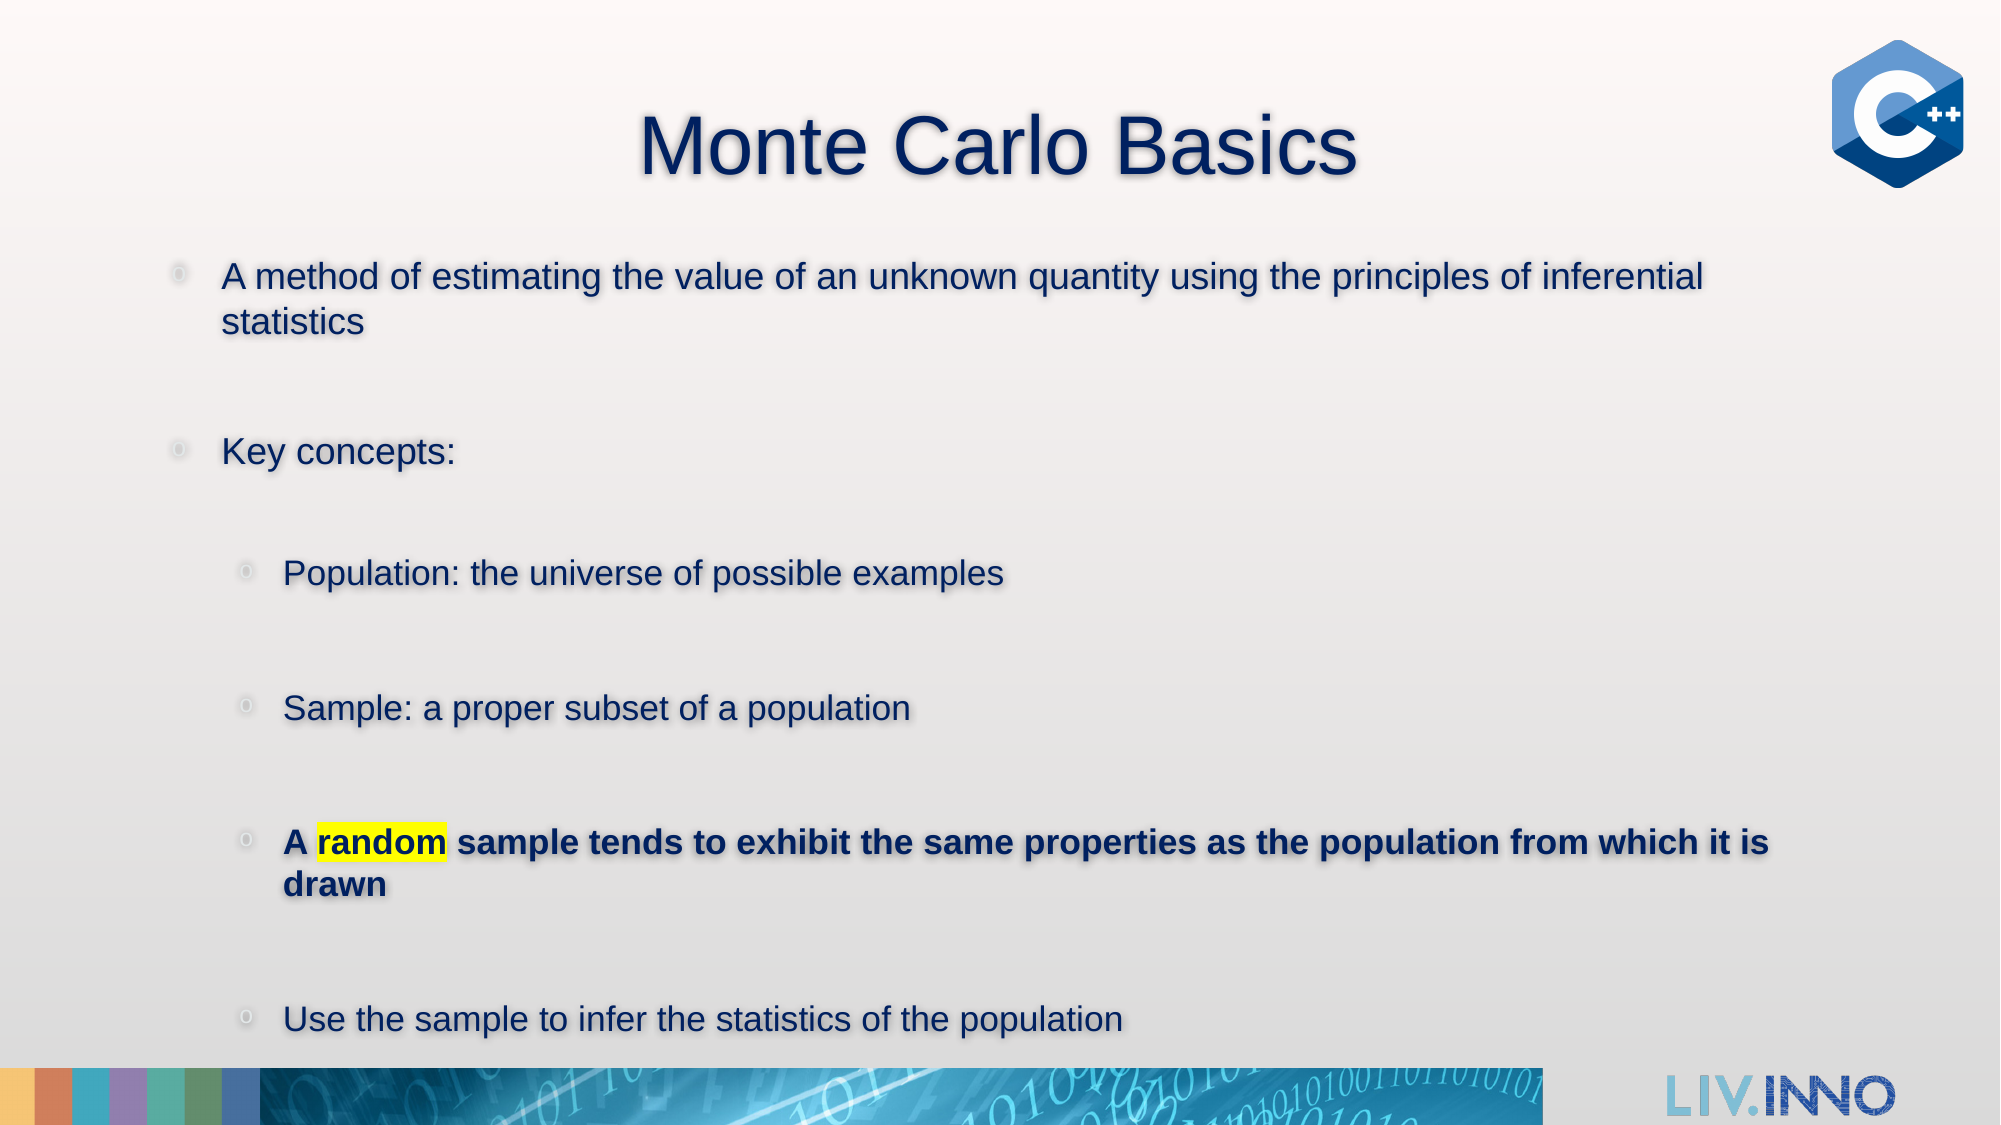

# Monte Carlo Basics
A method of estimating the value of an unknown quantity using the principles of inferential statistics

Key concepts:

Population: the universe of possible examples

Sample: a proper subset of a population

A random sample tends to exhibit the same properties as the population from which it is drawn

Use the sample to infer the statistics of the population